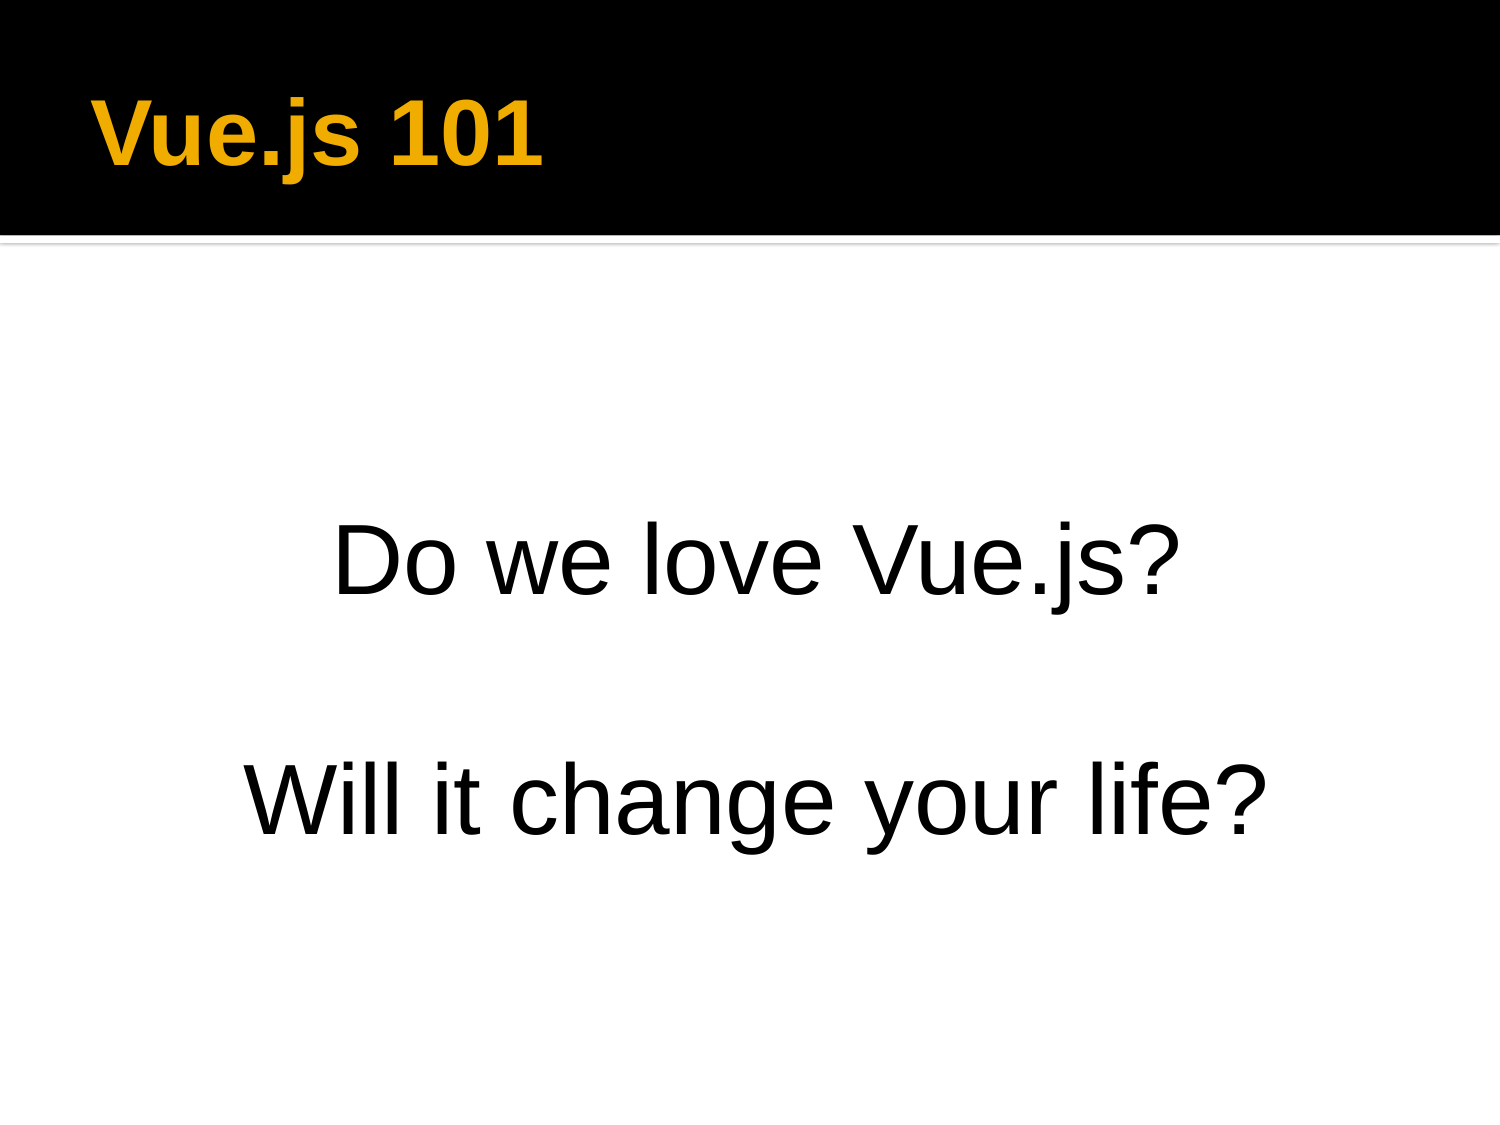

# Vue.js 101
Do we love Vue.js?

Will it change your life?